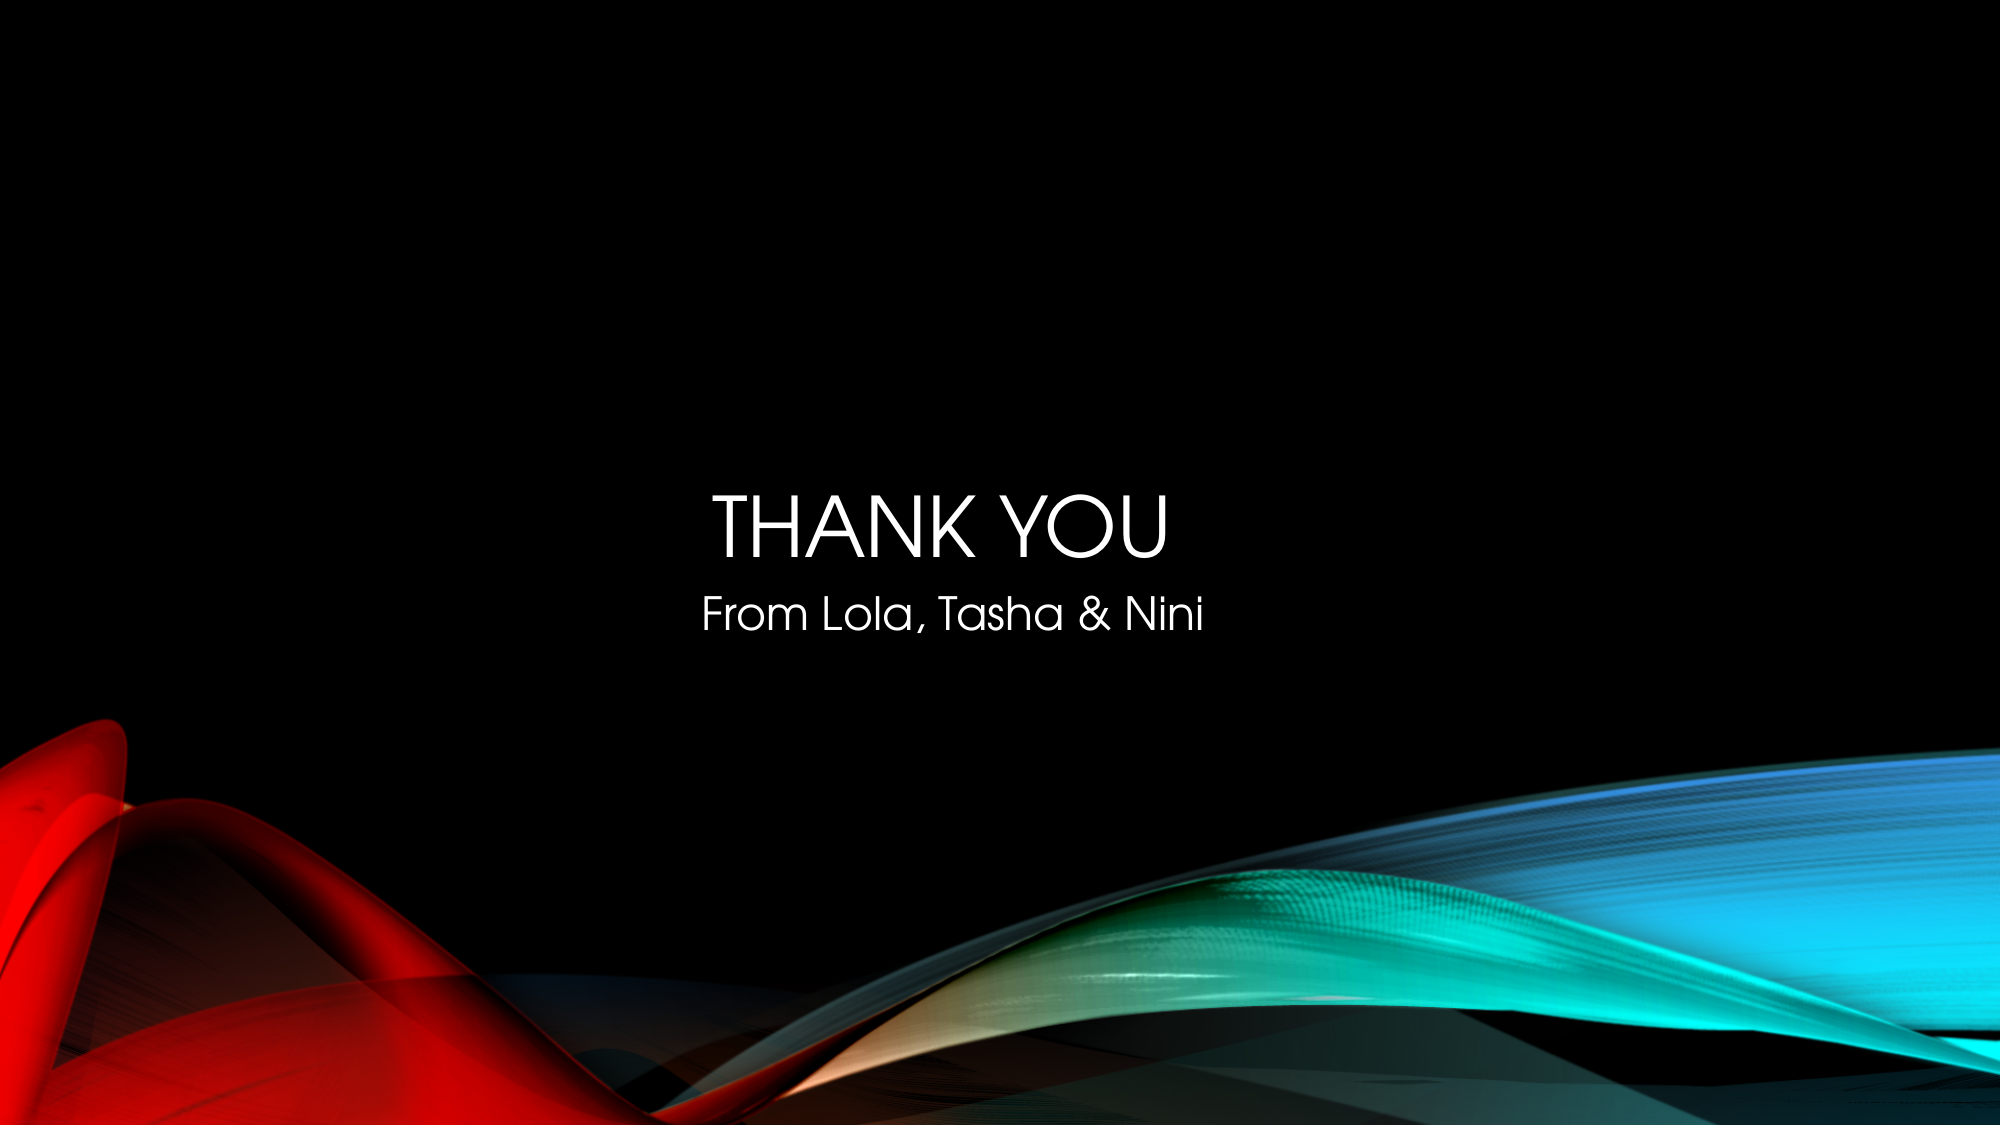

# Thank you
From Lola, Tasha & Nini